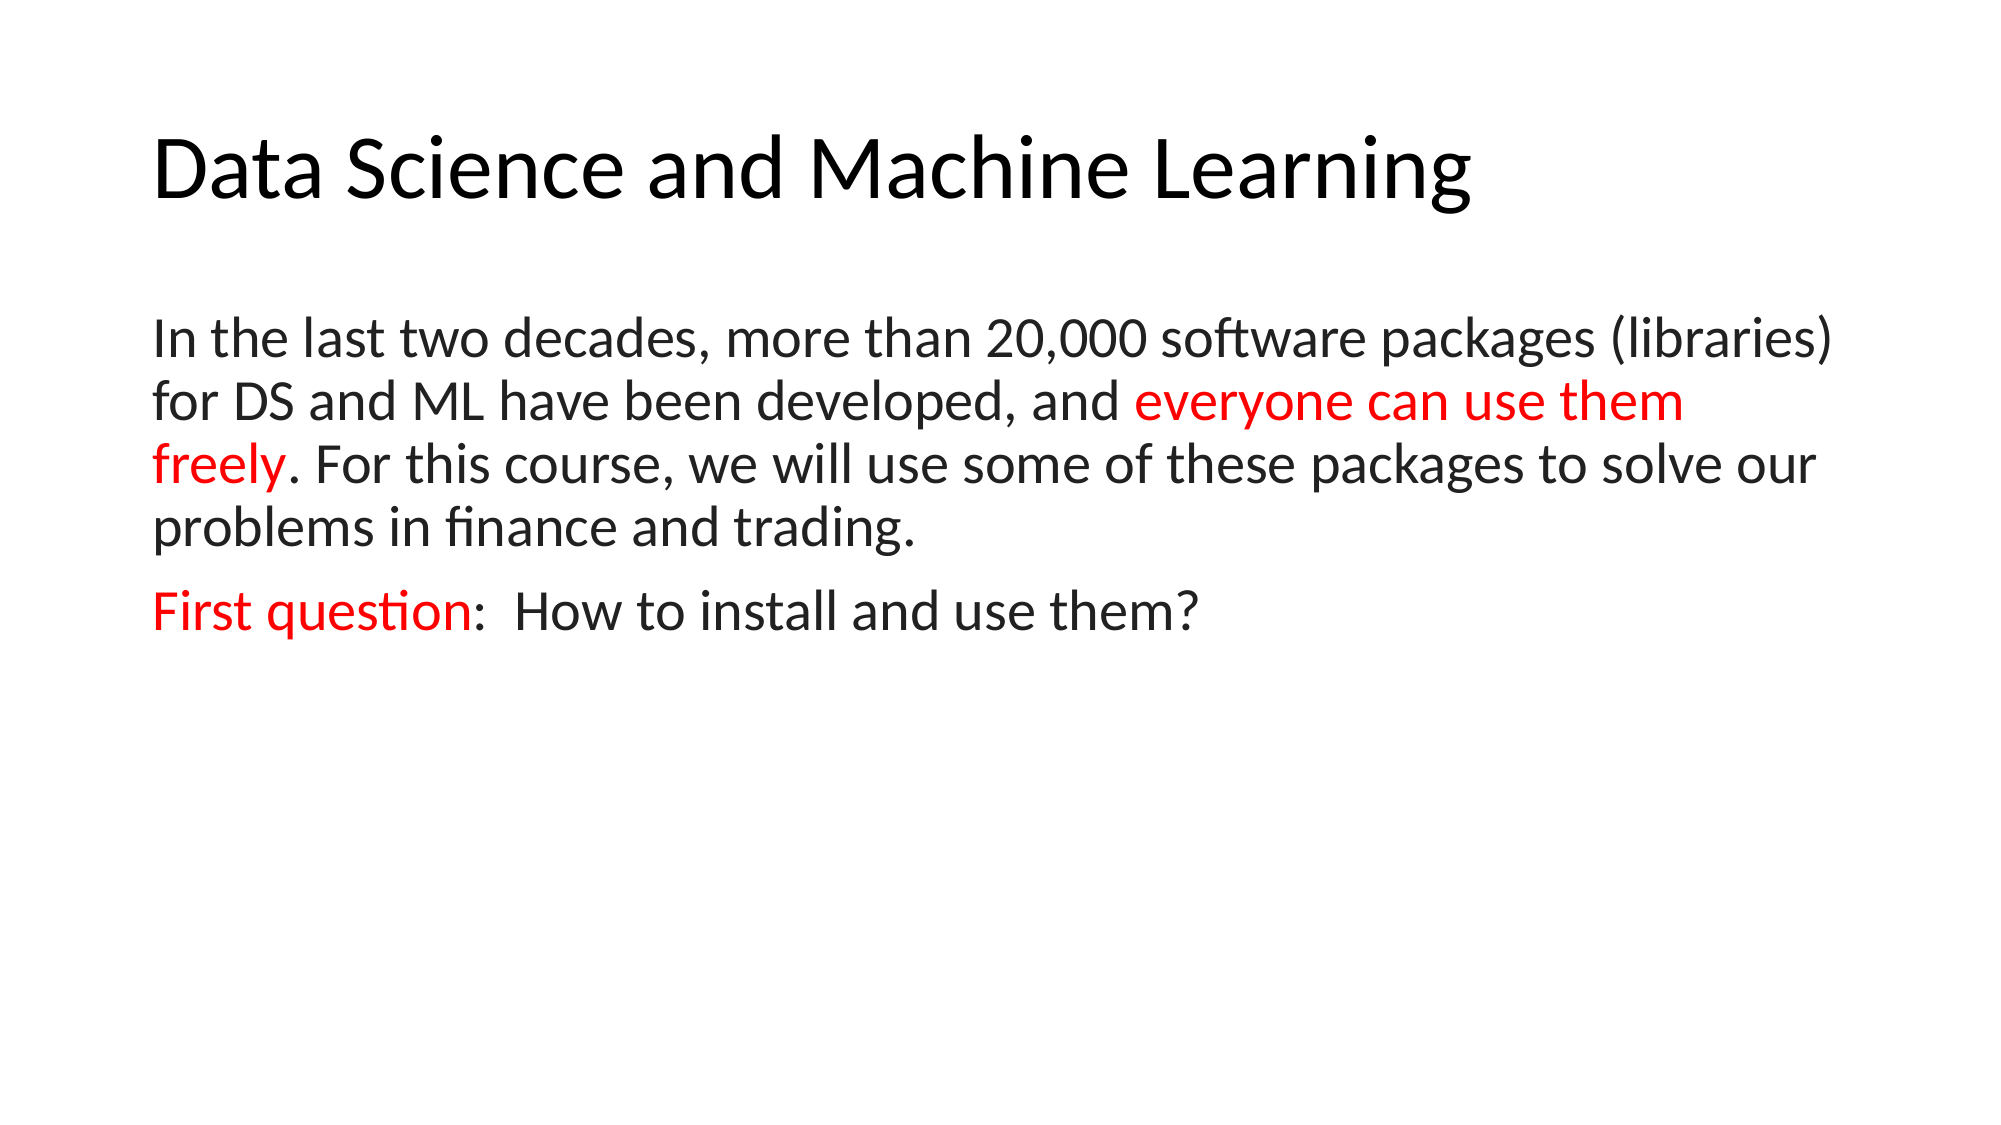

# Data Science and Machine Learning
In the last two decades, more than 20,000 software packages (libraries) for DS and ML have been developed, and everyone can use them freely. For this course, we will use some of these packages to solve our problems in finance and trading.
First question:  How to install and use them?